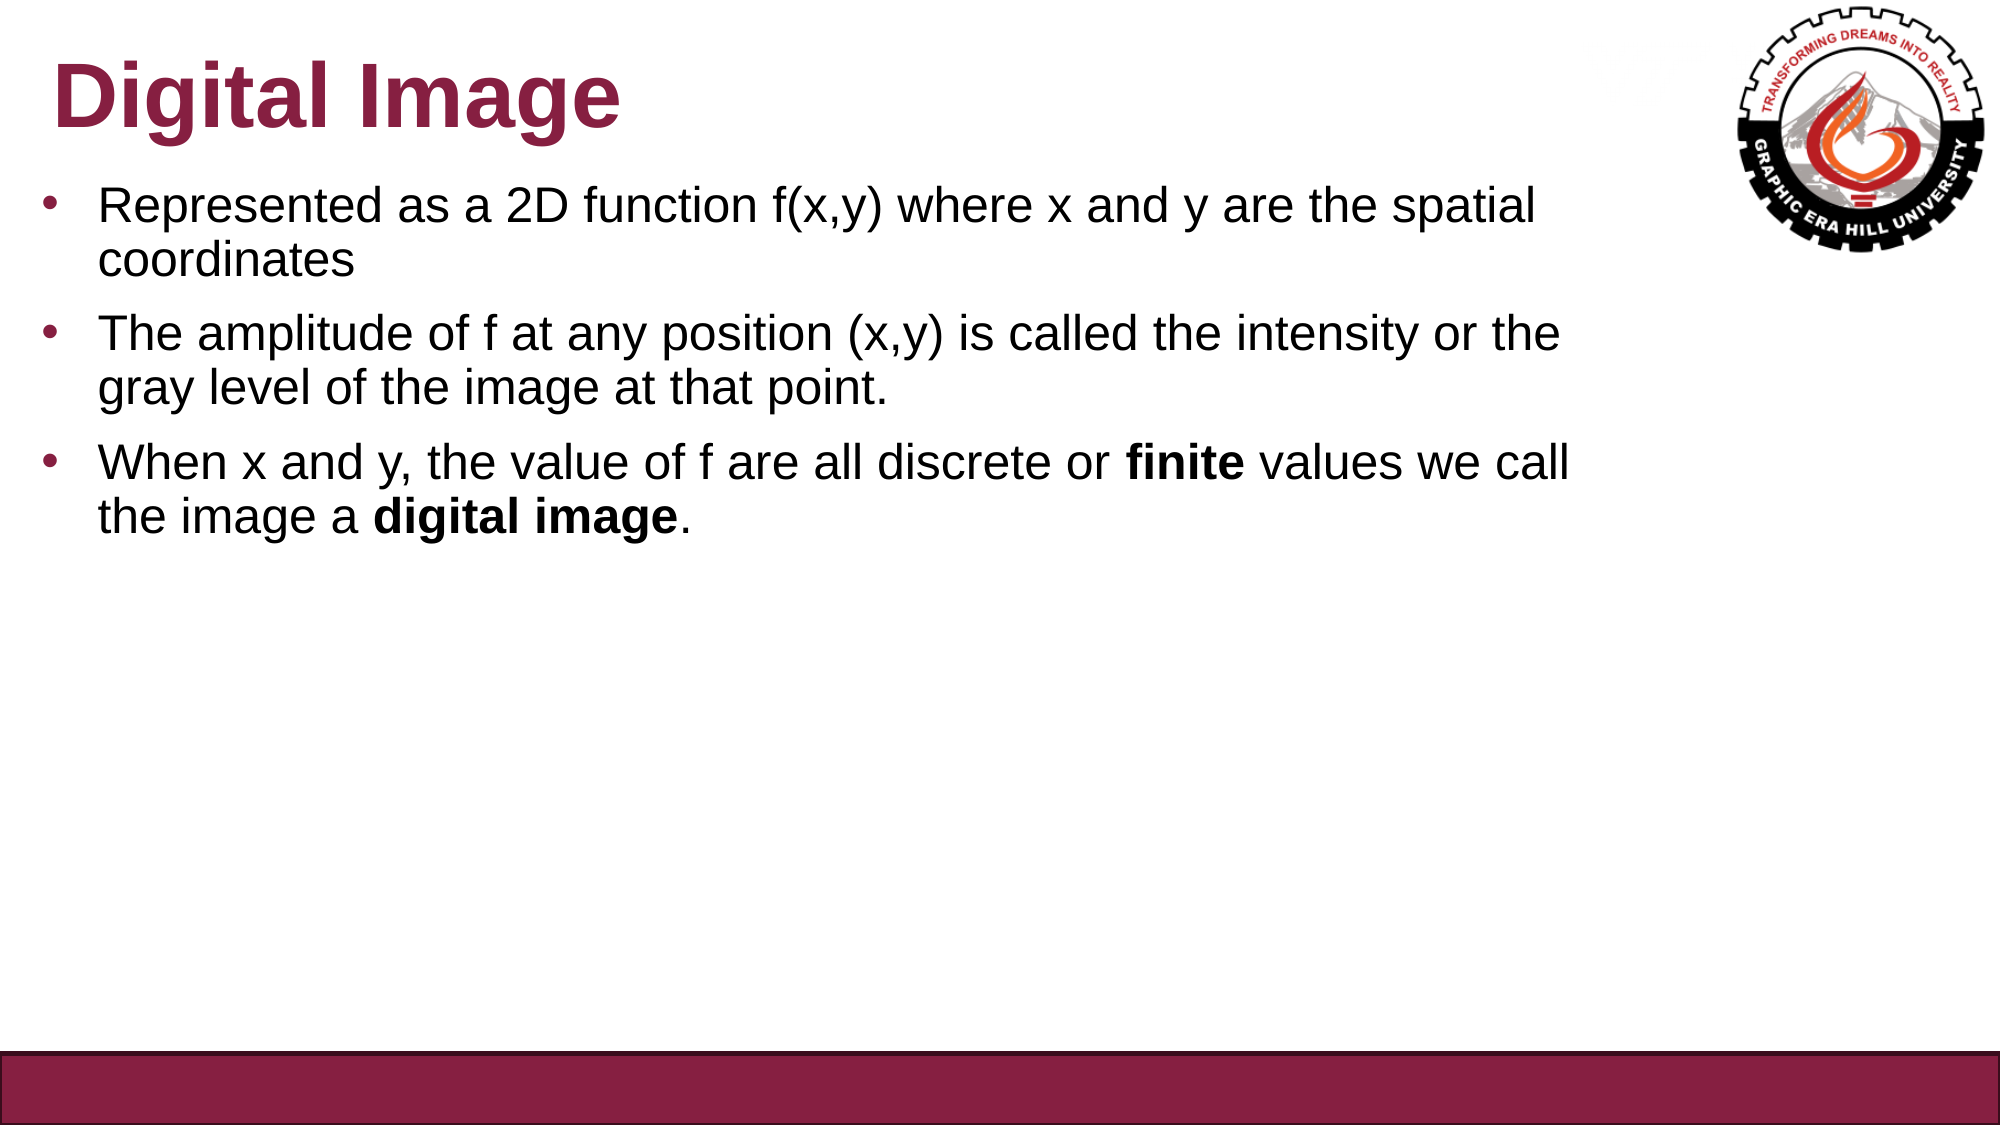

# Digital Image

Represented as a 2D function f(x,y) where x and y are the spatial coordinates
The amplitude of f at any position (x,y) is called the intensity or the gray level of the image at that point.
When x and y, the value of f are all discrete or finite values we call the image a digital image.